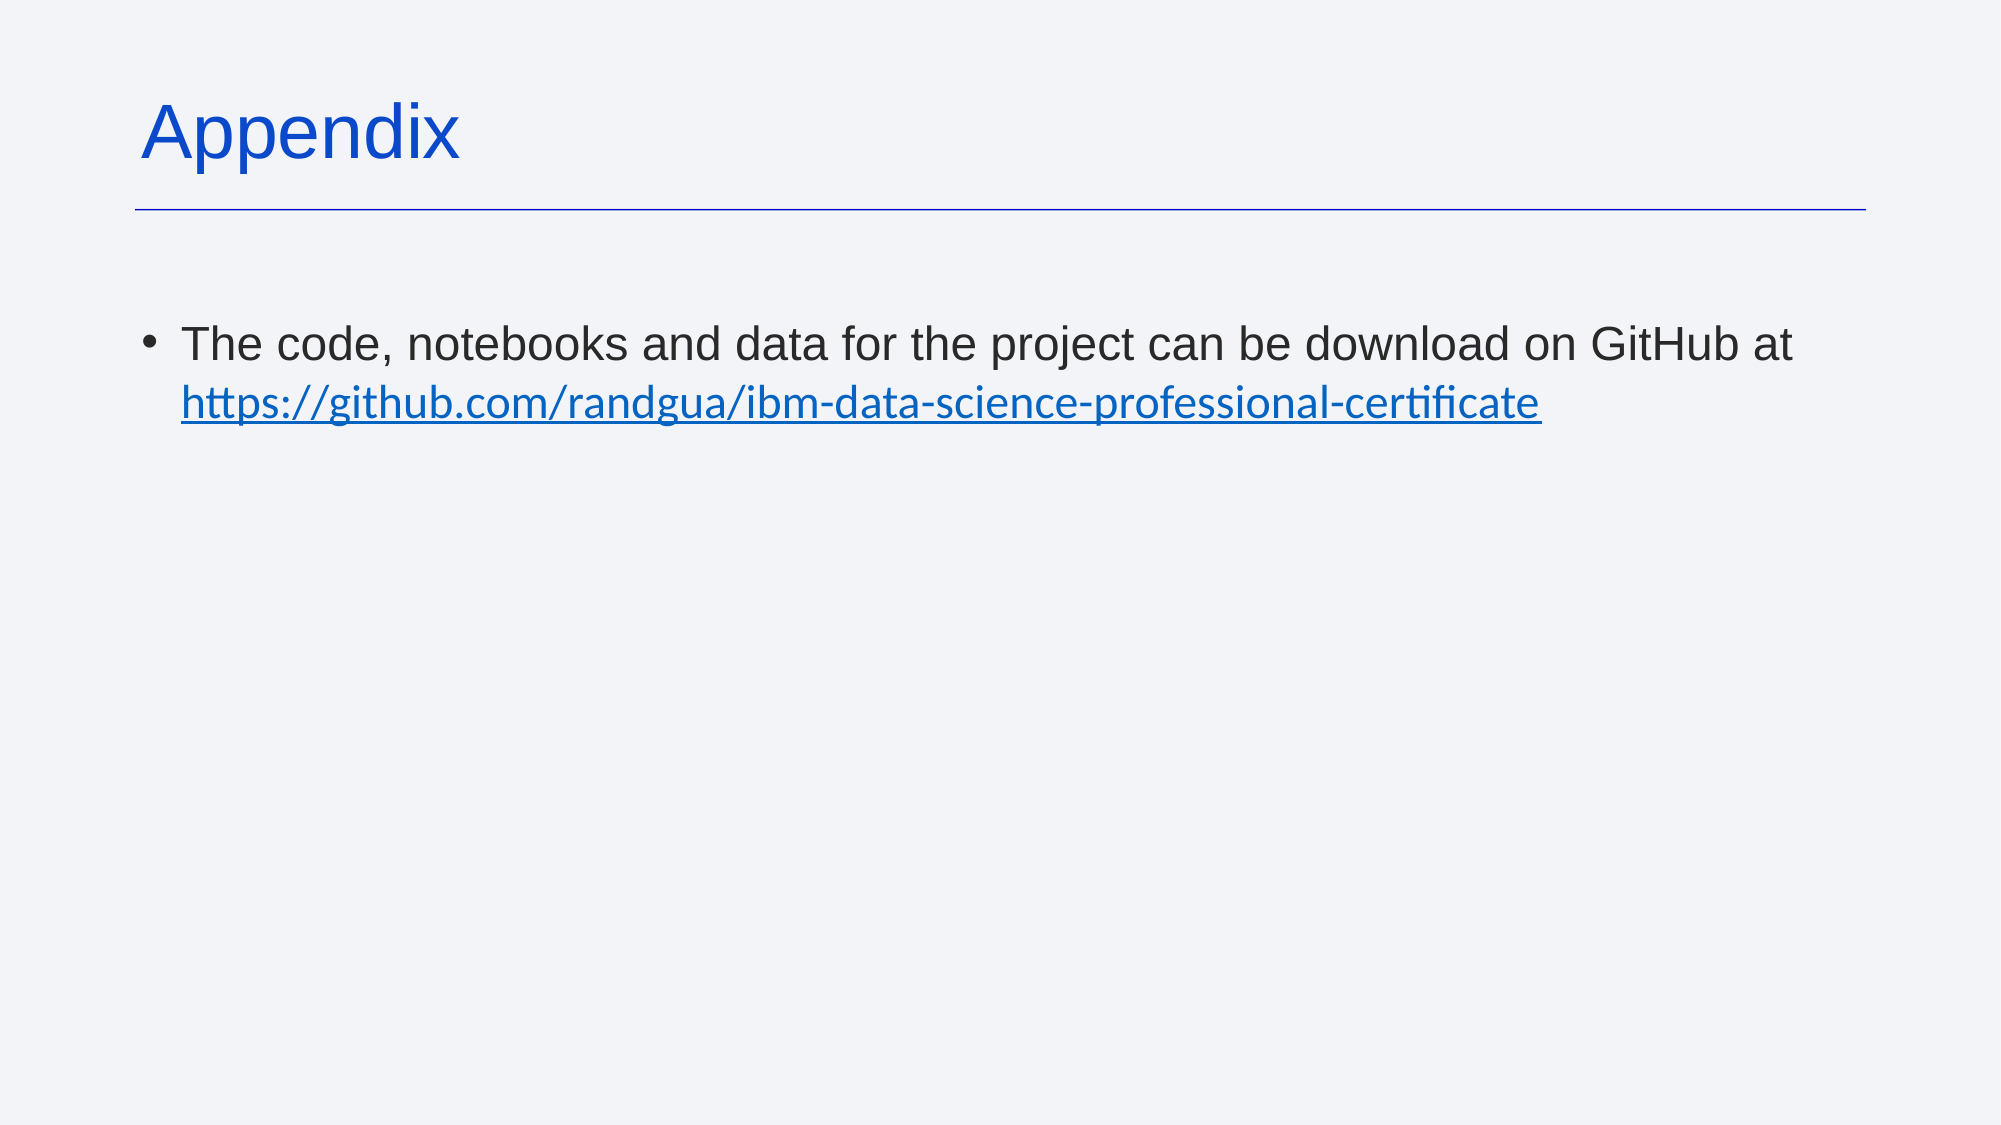

Appendix
The code, notebooks and data for the project can be download on GitHub at https://github.com/randgua/ibm-data-science-professional-certificate
47